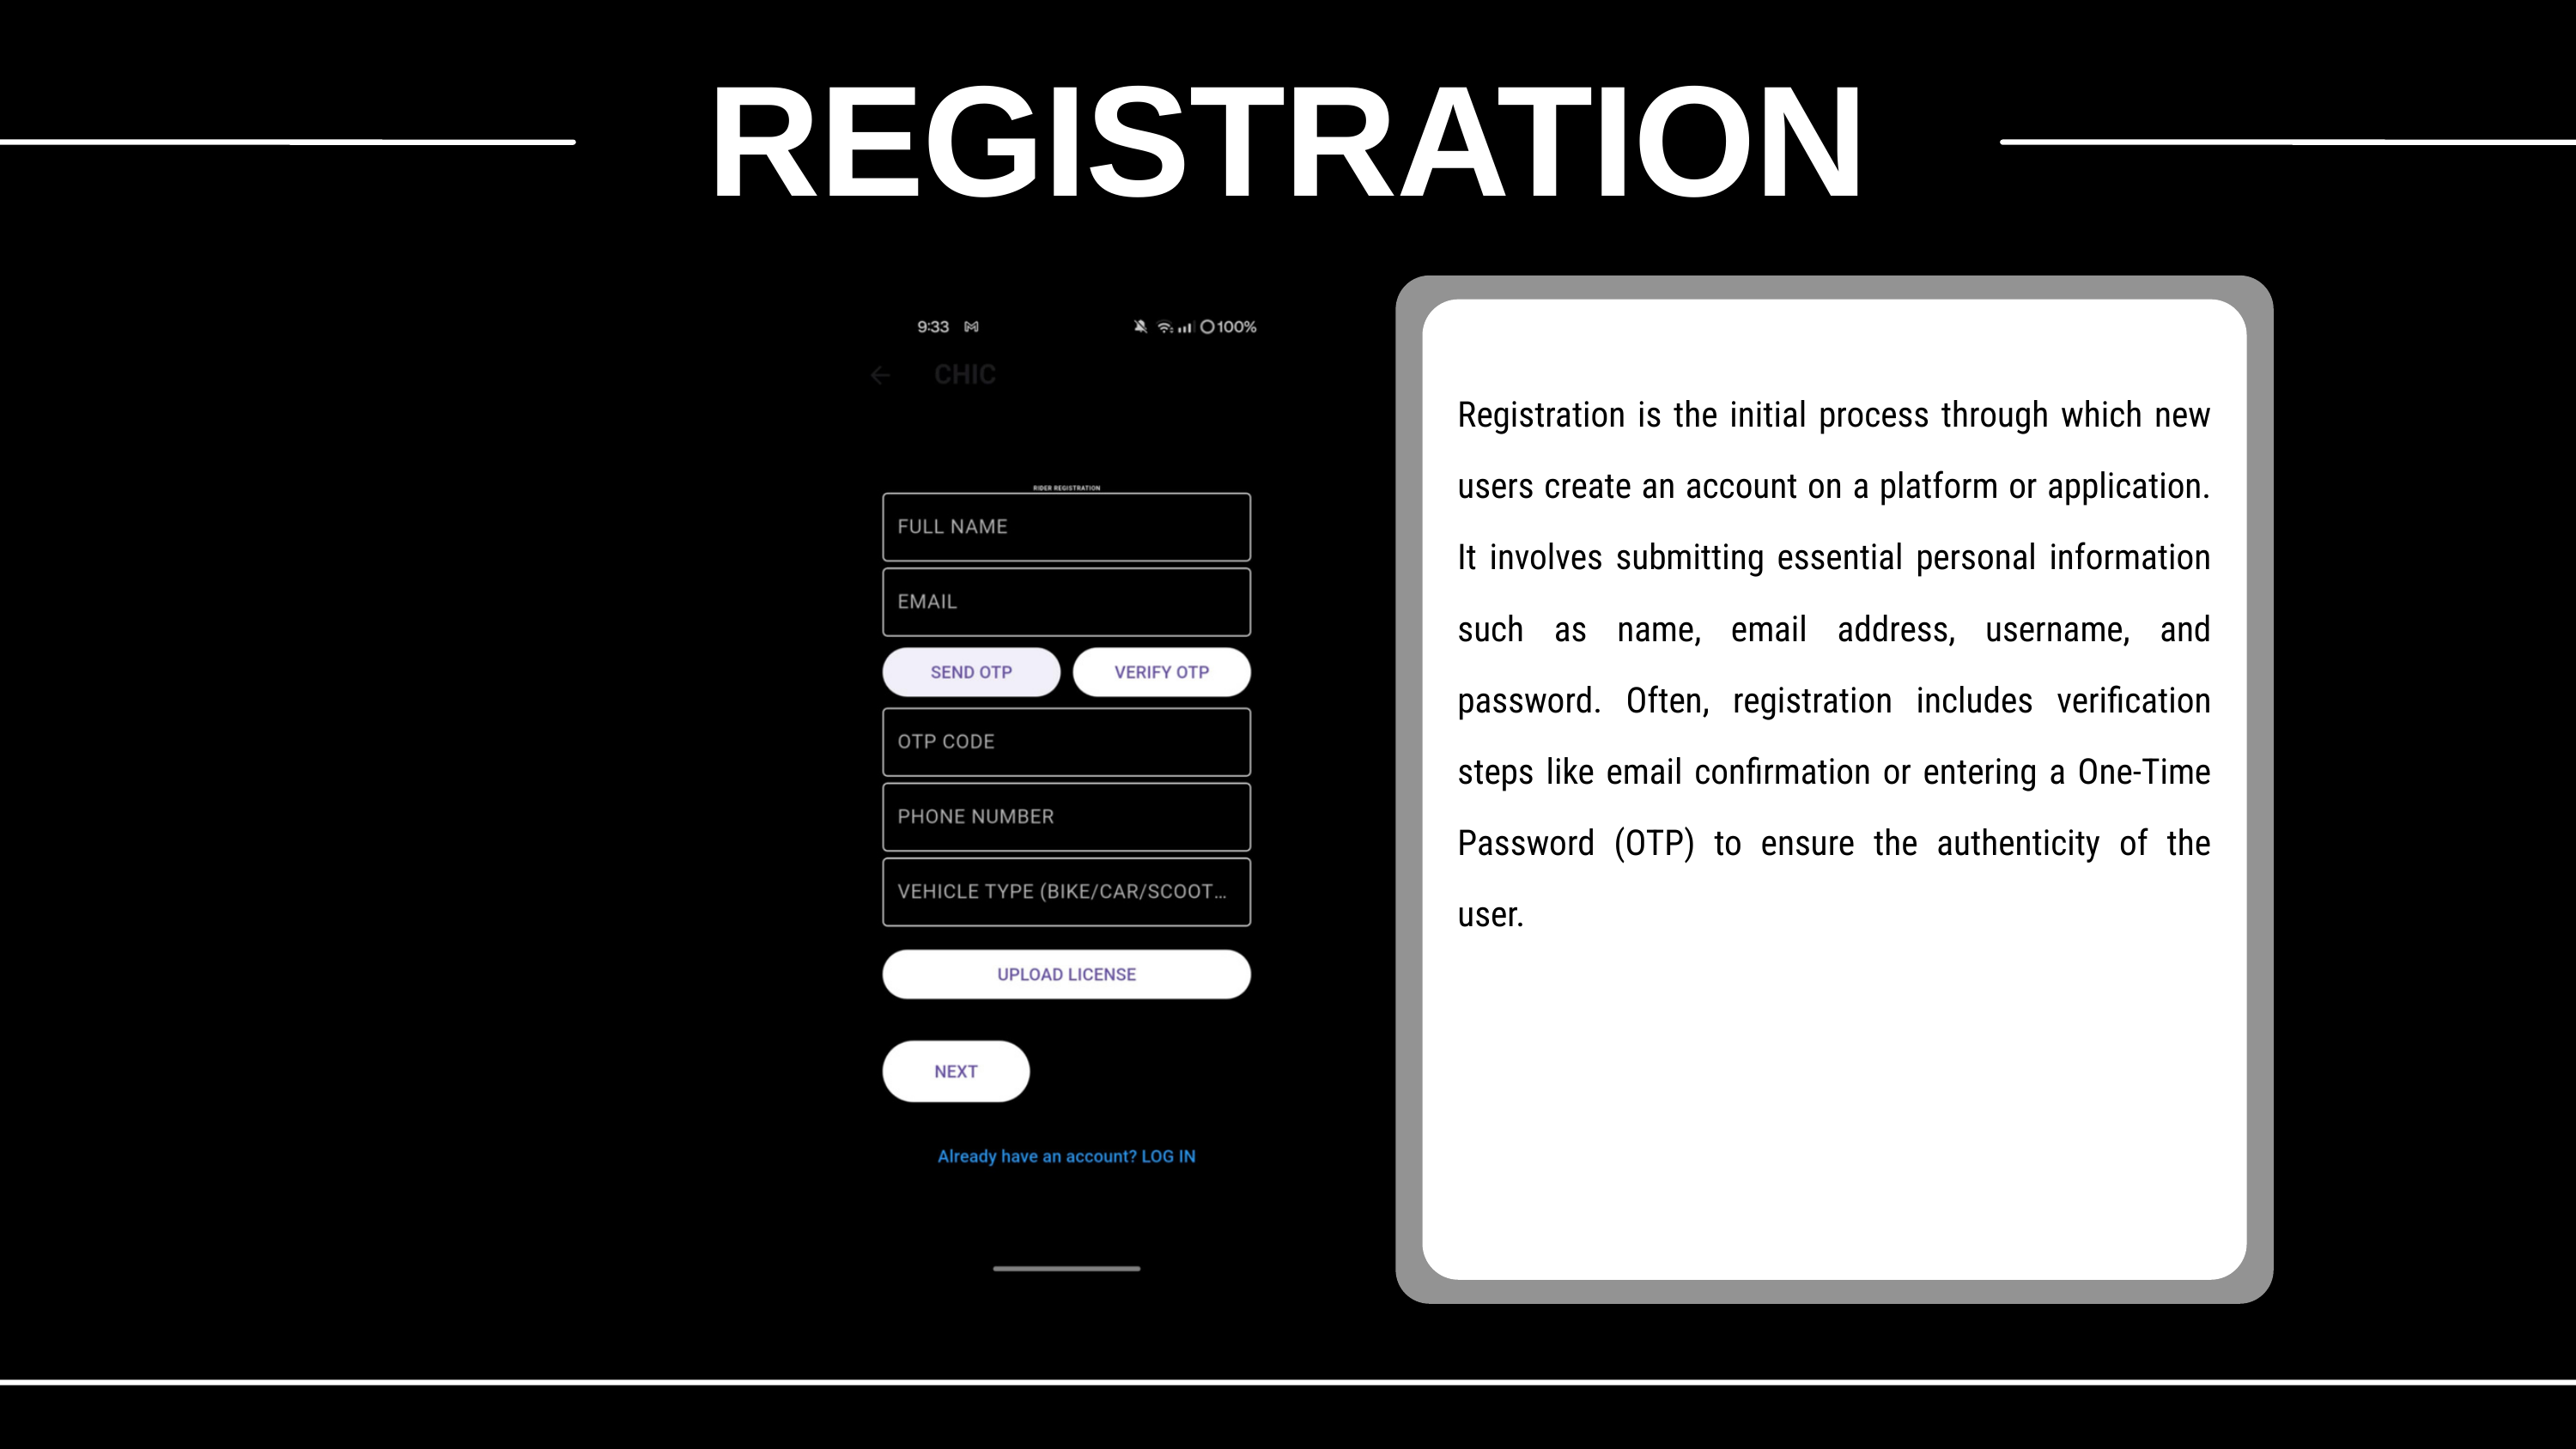

REGISTRATION

Registration is the initial process through which new users create an account on a platform or application. It involves submitting essential personal information such as name, email address, username, and password. Often, registration includes verification steps like email confirmation or entering a One-Time Password (OTP) to ensure the authenticity of the user.